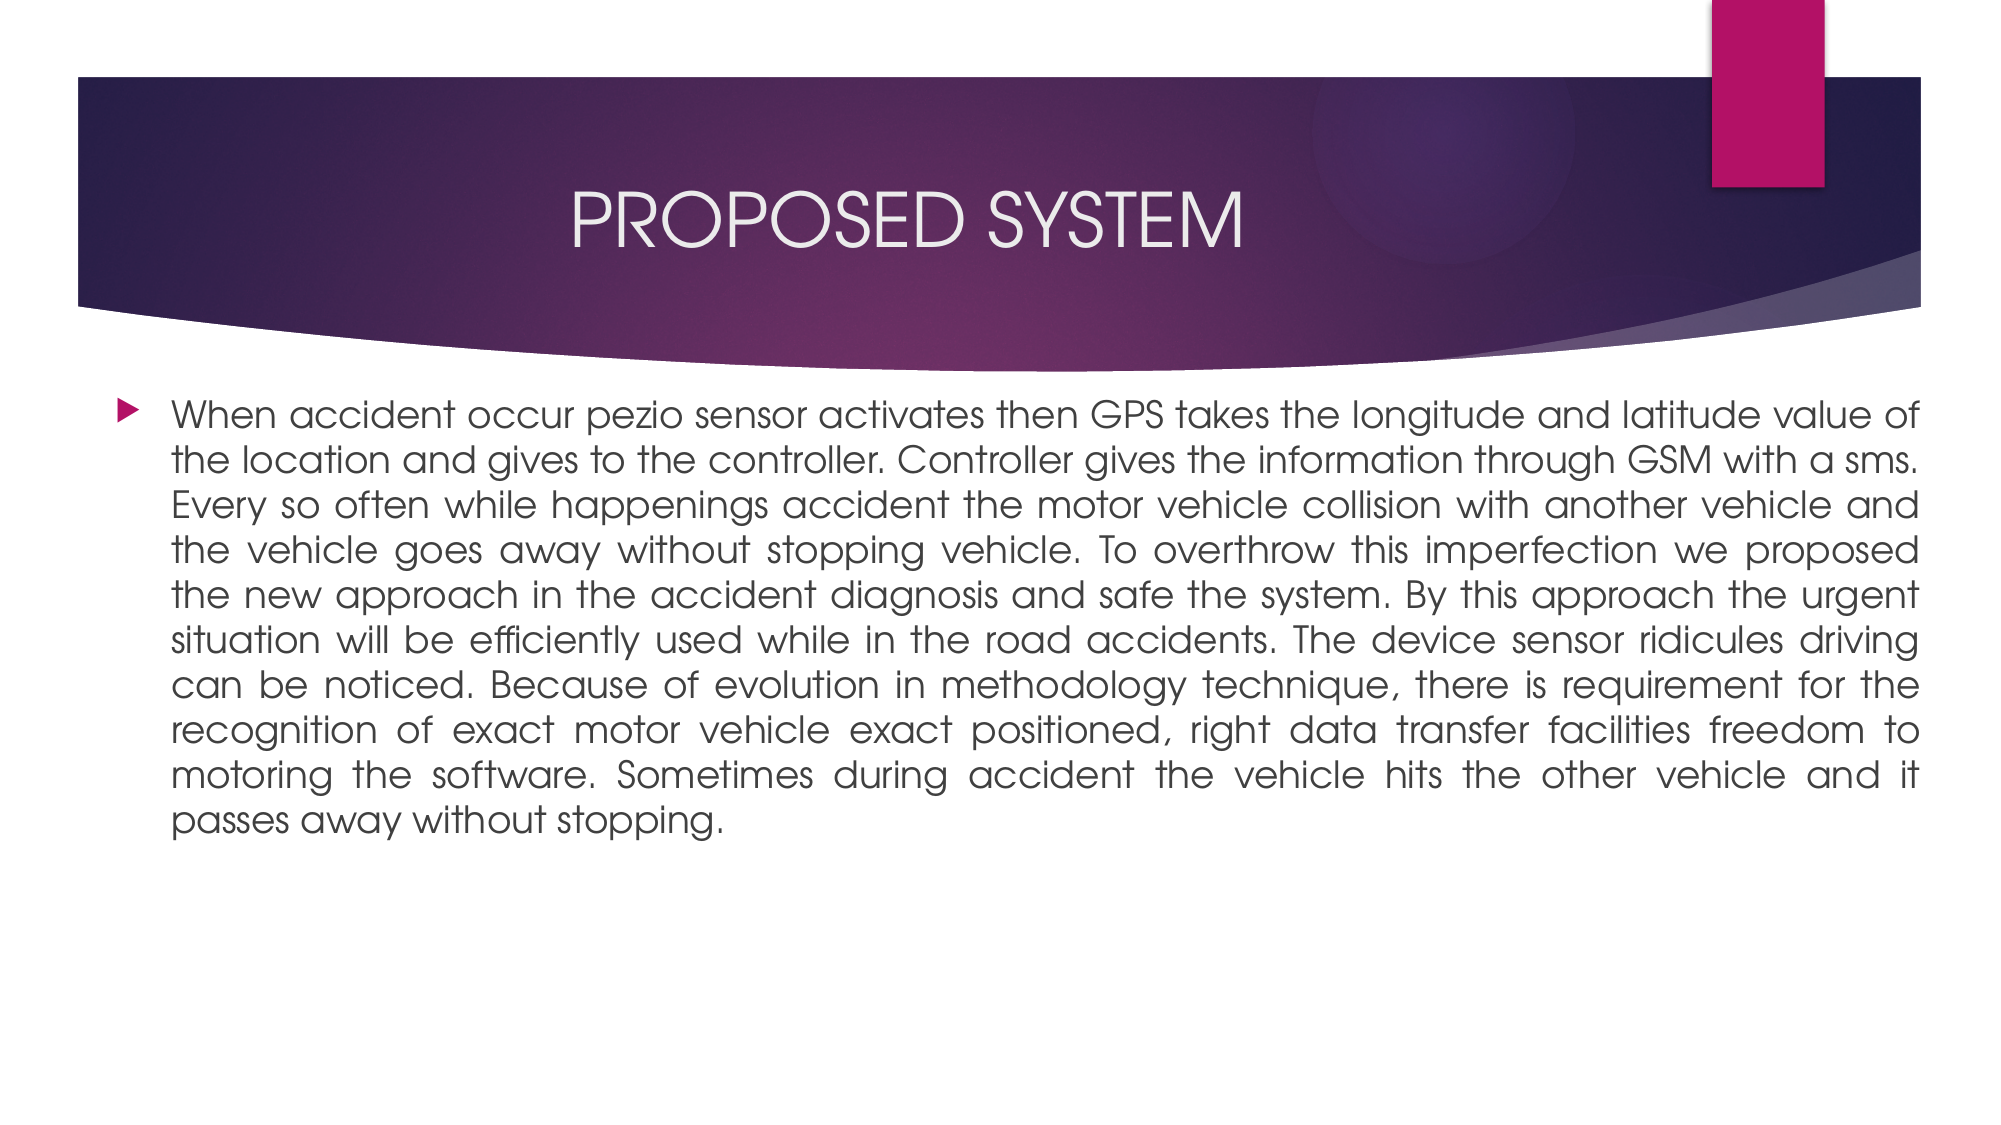

# PROPOSED SYSTEM
When accident occur pezio sensor activates then GPS takes the longitude and latitude value of the location and gives to the controller. Controller gives the information through GSM with a sms. Every so often while happenings accident the motor vehicle collision with another vehicle and the vehicle goes away without stopping vehicle. To overthrow this imperfection we proposed the new approach in the accident diagnosis and safe the system. By this approach the urgent situation will be efficiently used while in the road accidents. The device sensor ridicules driving can be noticed. Because of evolution in methodology technique, there is requirement for the recognition of exact motor vehicle exact positioned, right data transfer facilities freedom to motoring the software. Sometimes during accident the vehicle hits the other vehicle and it passes away without stopping.